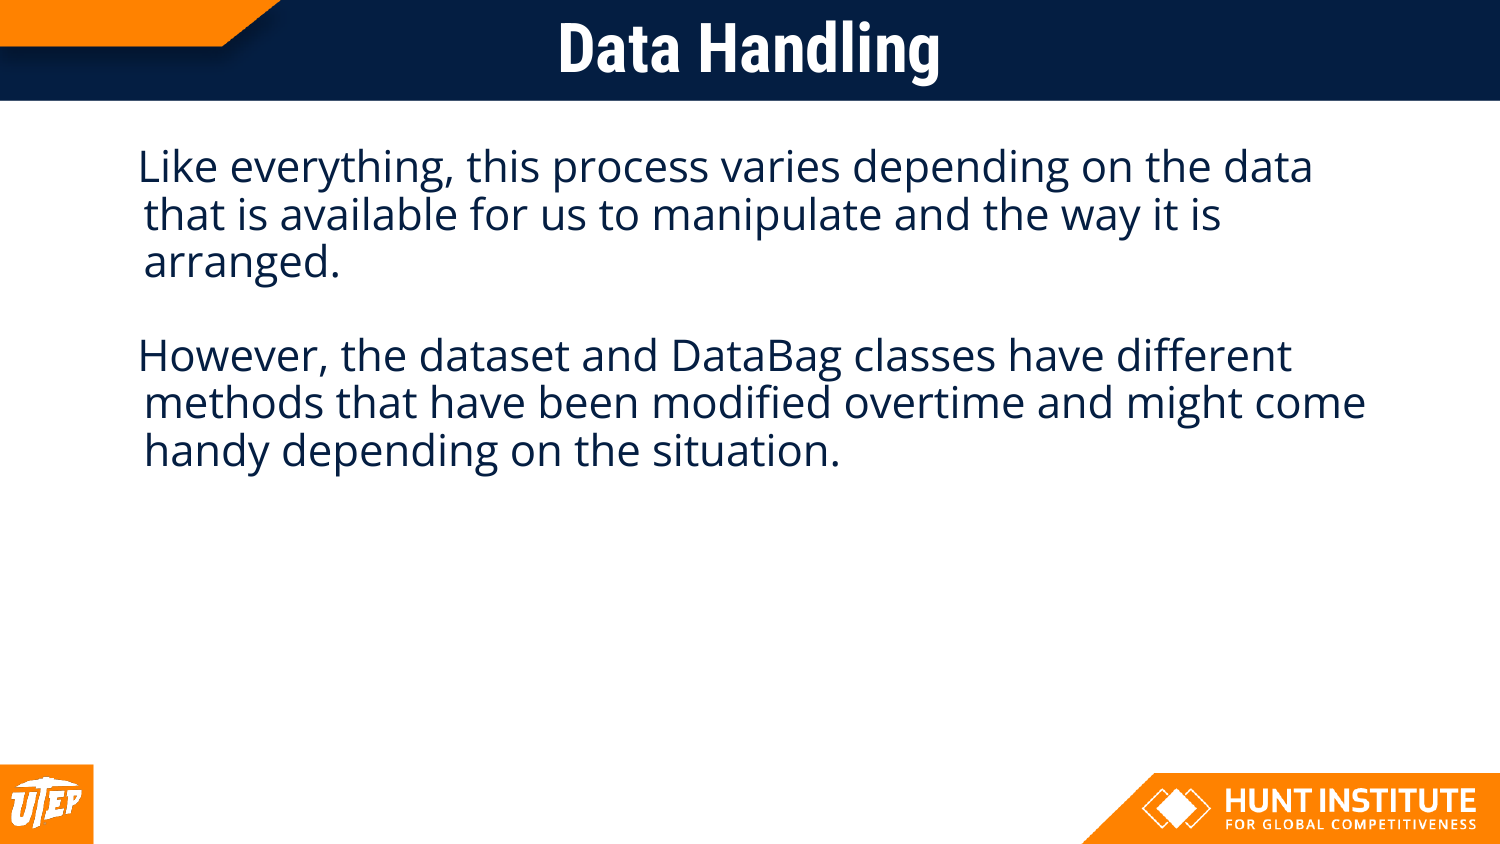

# Data Handling
Like everything, this process varies depending on the data that is available for us to manipulate and the way it is arranged.

However, the dataset and DataBag classes have different methods that have been modified overtime and might come handy depending on the situation.